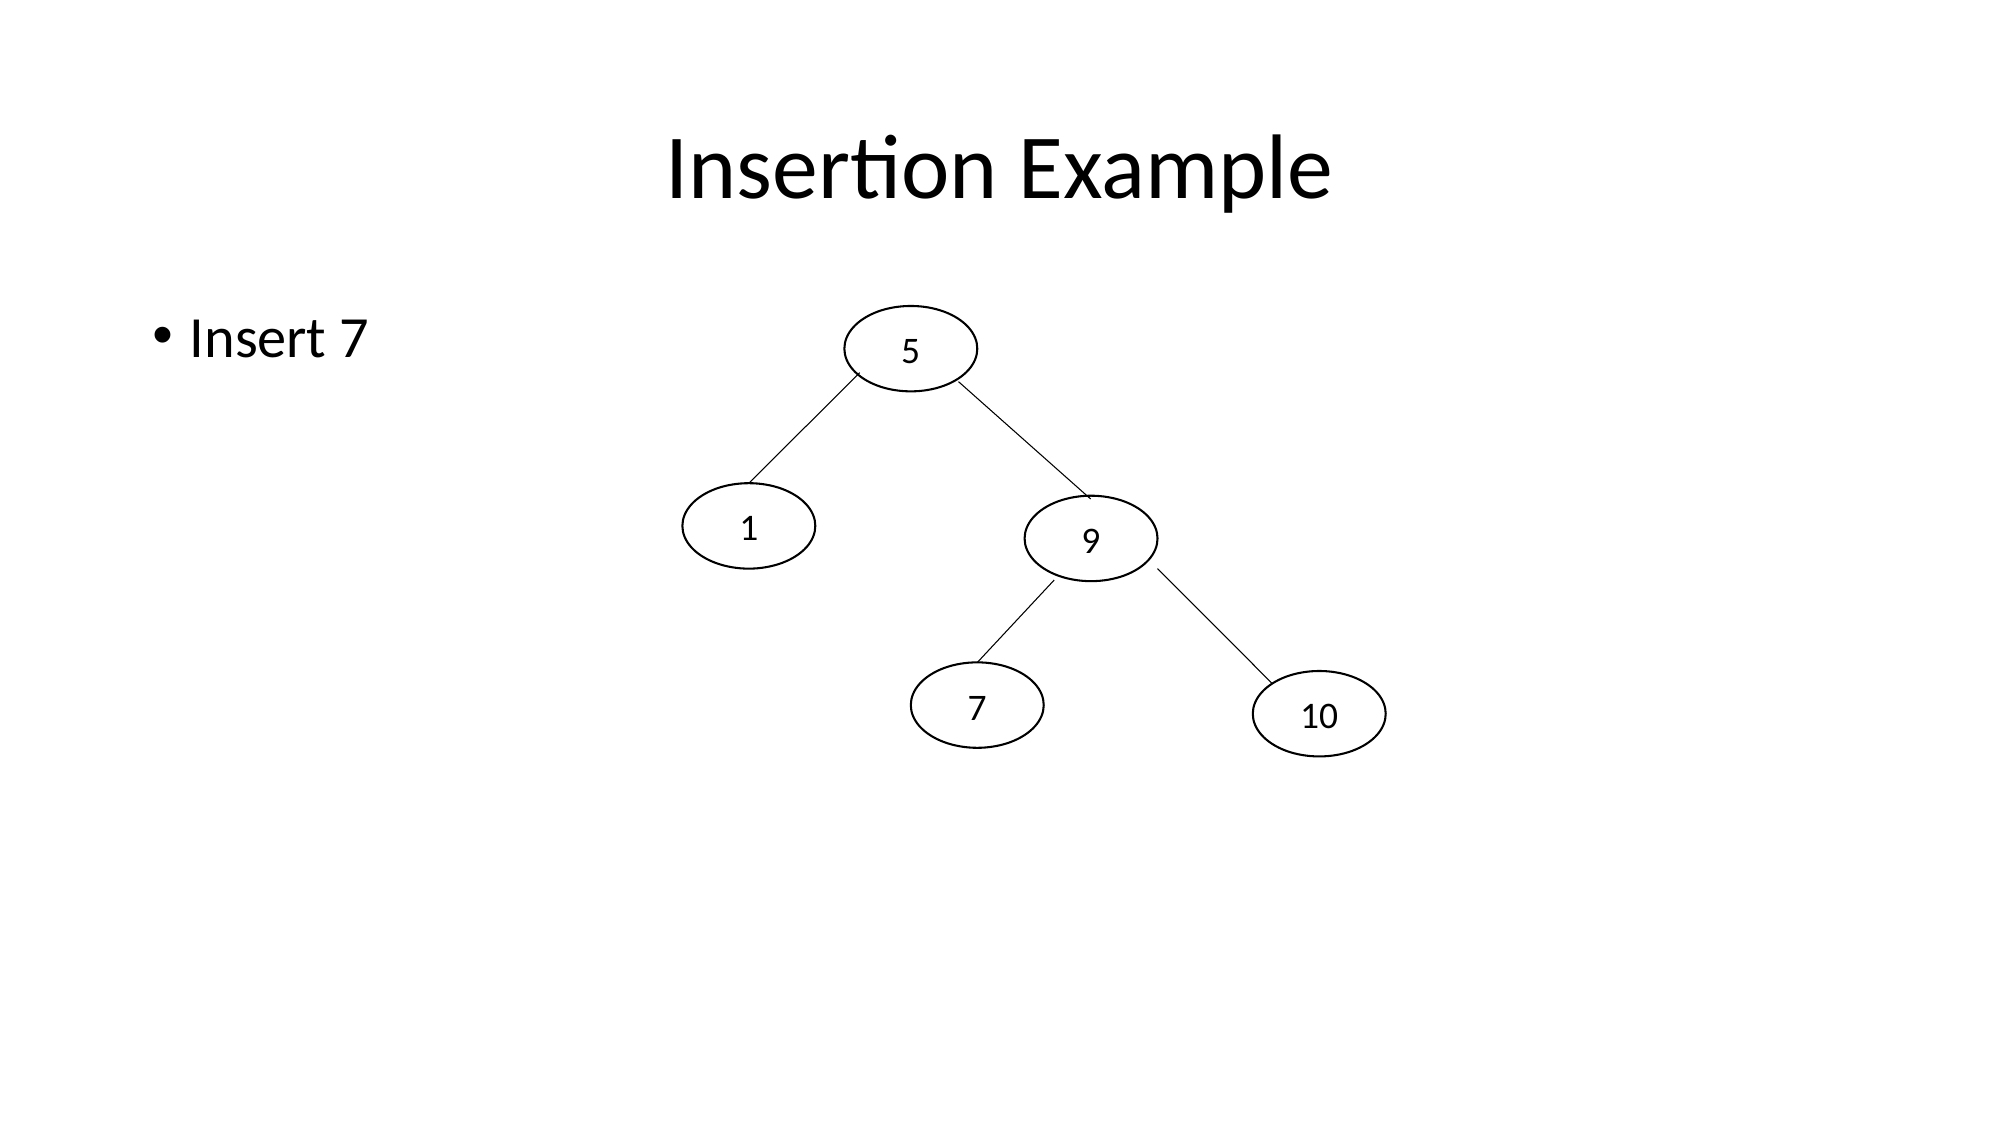

# Insertion Example
Insert 7
5
1
9
7
10